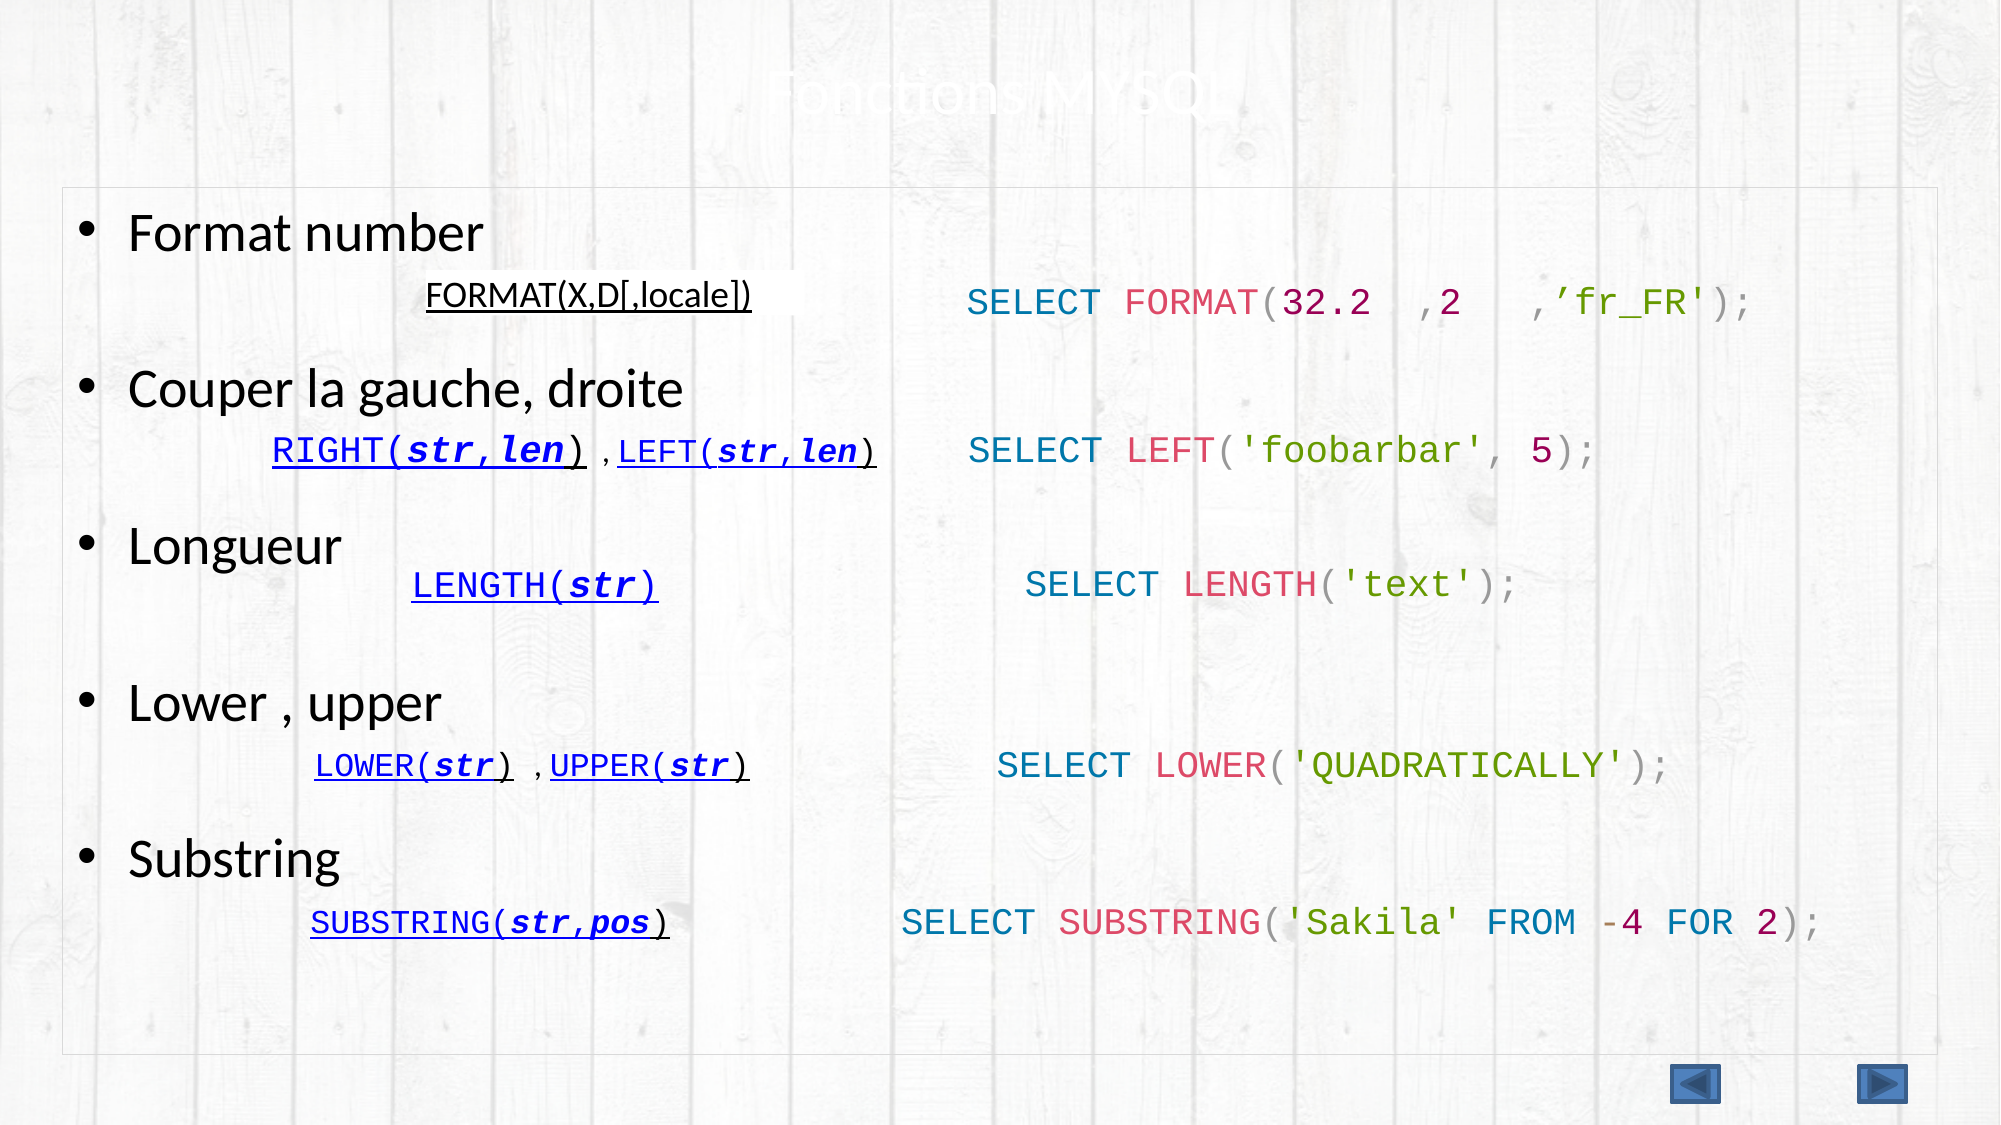

# Fonctions MYSQL
Format number

Couper la gauche, droite

Longueur

Lower , upper

Substring

FORMAT(X,D[,locale])
SELECT FORMAT(32.2  ,2   ,’fr_FR');
SELECT LEFT('foobarbar', 5);
RIGHT(str,len)  , LEFT(str,len)
SELECT LENGTH('text');
LENGTH(str)
SELECT LOWER('QUADRATICALLY');
LOWER(str)   , UPPER(str)
SELECT SUBSTRING('Sakila' FROM -4 FOR 2);
SUBSTRING(str,pos)